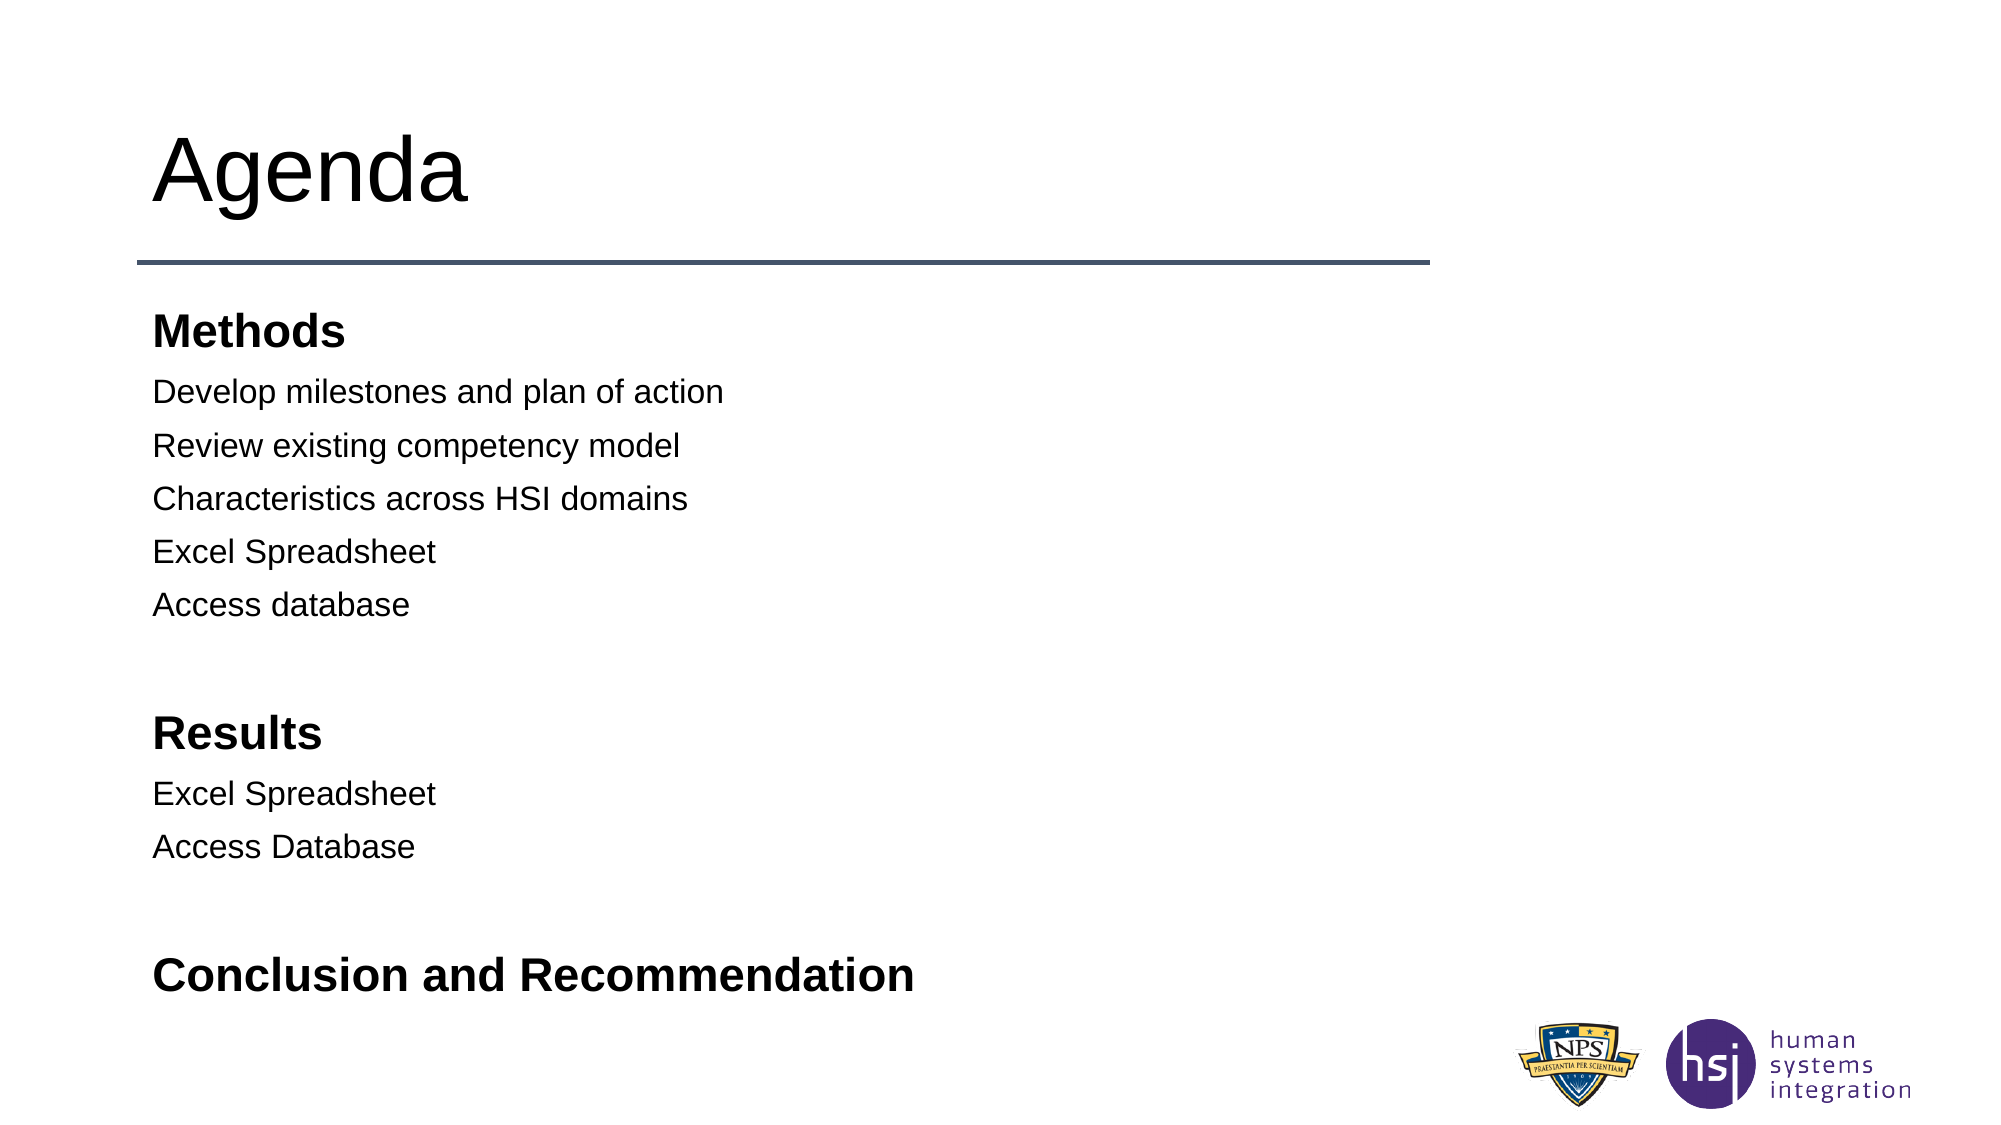

# Agenda
Methods
Develop milestones and plan of action
Review existing competency model
Characteristics across HSI domains
Excel Spreadsheet
Access database

Results
Excel Spreadsheet
Access Database

Conclusion and Recommendation